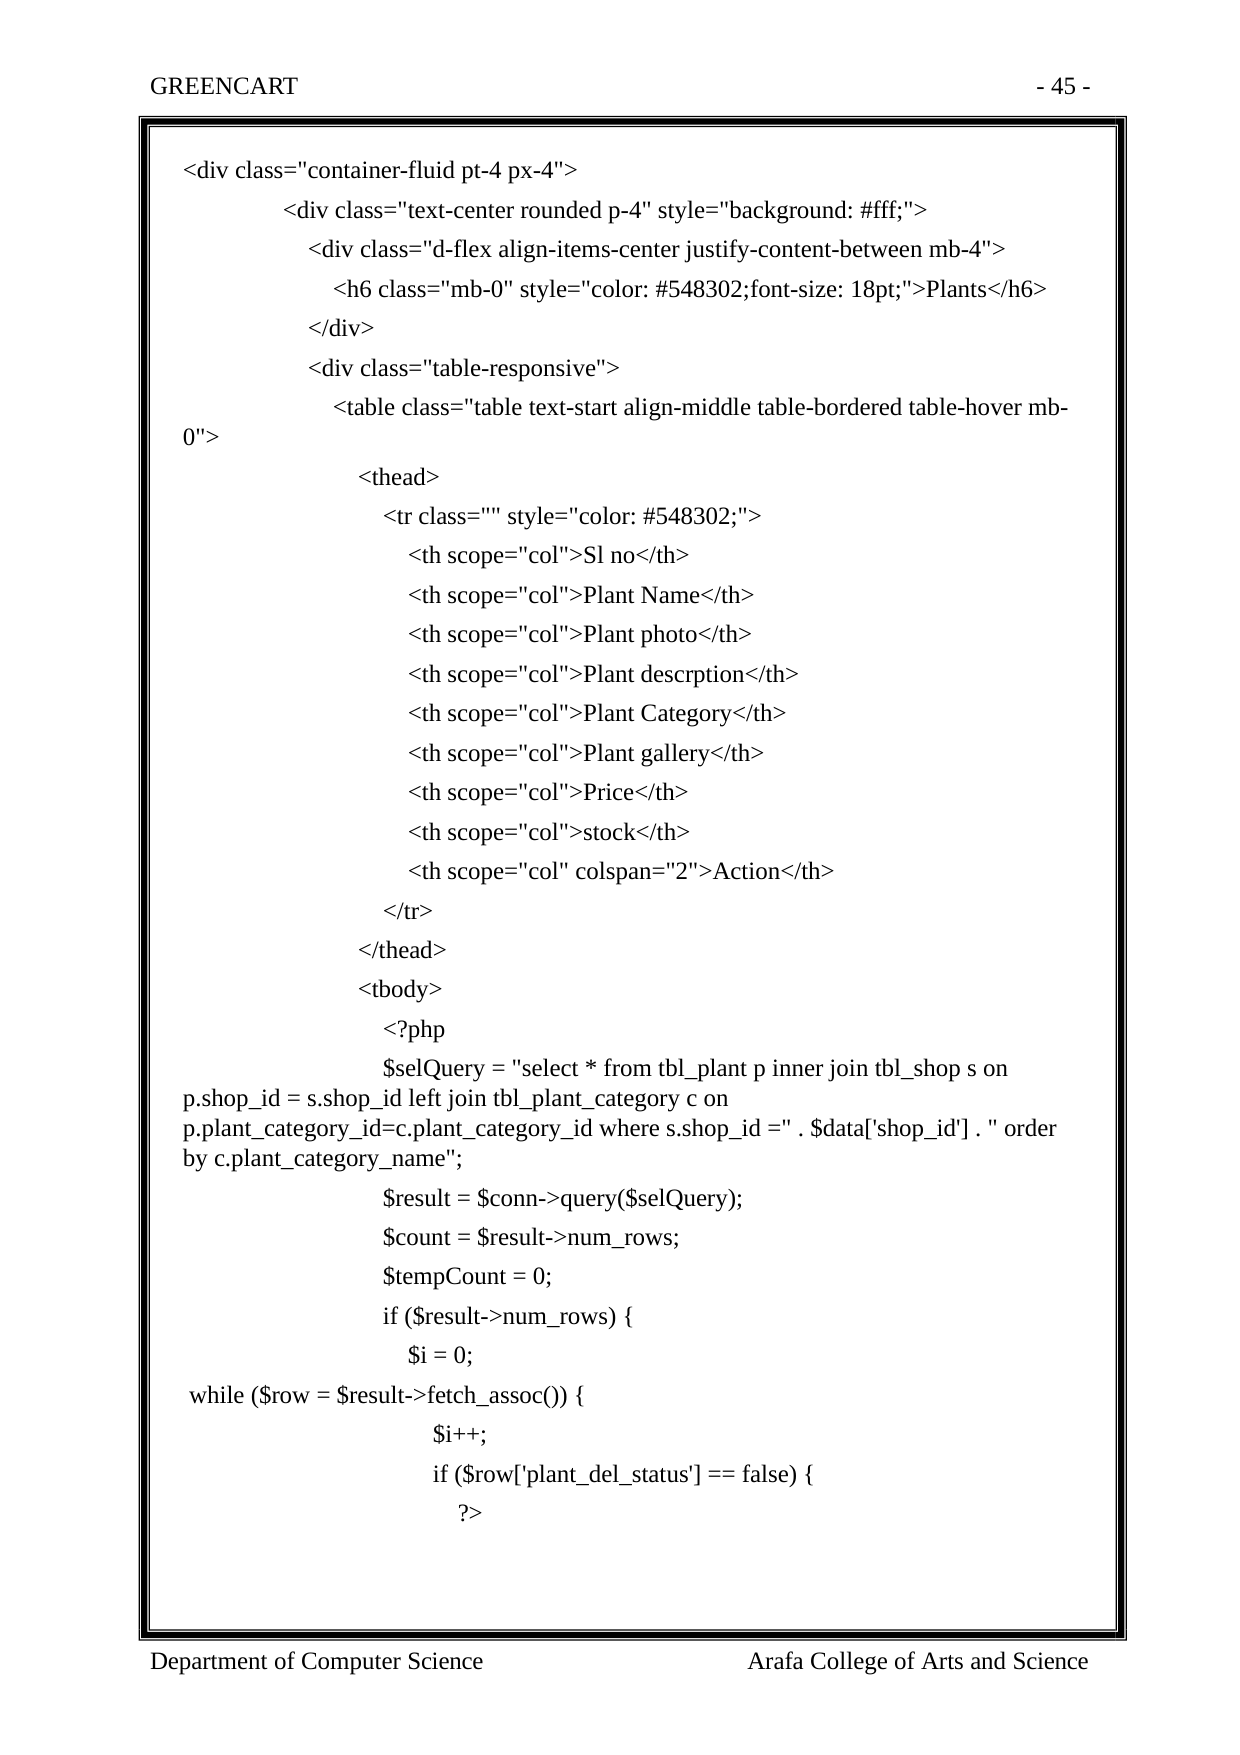

GREENCART
- 45 -

<div class="container-fluid pt-4 px-4">
                <div class="text-center rounded p-4" style="background: #fff;">
                    <div class="d-flex align-items-center justify-content-between mb-4">
                        <h6 class="mb-0" style="color: #548302;font-size: 18pt;">Plants</h6>
                    </div>
                    <div class="table-responsive">
                        <table class="table text-start align-middle table-bordered table-hover mb-0">
                            <thead>
                                <tr class="" style="color: #548302;">
                                    <th scope="col">Sl no</th>
                                    <th scope="col">Plant Name</th>
                                    <th scope="col">Plant photo</th>
                                    <th scope="col">Plant descrption</th>
                                    <th scope="col">Plant Category</th>
                                    <th scope="col">Plant gallery</th>
                                    <th scope="col">Price</th>
                                    <th scope="col">stock</th>
                                    <th scope="col" colspan="2">Action</th>
                                </tr>
                            </thead>
                            <tbody>
                                <?php
                                $selQuery = "select * from tbl_plant p inner join tbl_shop s on p.shop_id = s.shop_id left join tbl_plant_category c on p.plant_category_id=c.plant_category_id where s.shop_id =" . $data['shop_id'] . " order by c.plant_category_name";
                                $result = $conn->query($selQuery);
                                $count = $result->num_rows;
                                $tempCount = 0;
                                if ($result->num_rows) {
                                    $i = 0;
 while ($row = $result->fetch_assoc()) {
                                        $i++;
                                        if ($row['plant_del_status'] == false) {
                                            ?>
Department of Computer Science
Arafa College of Arts and Science